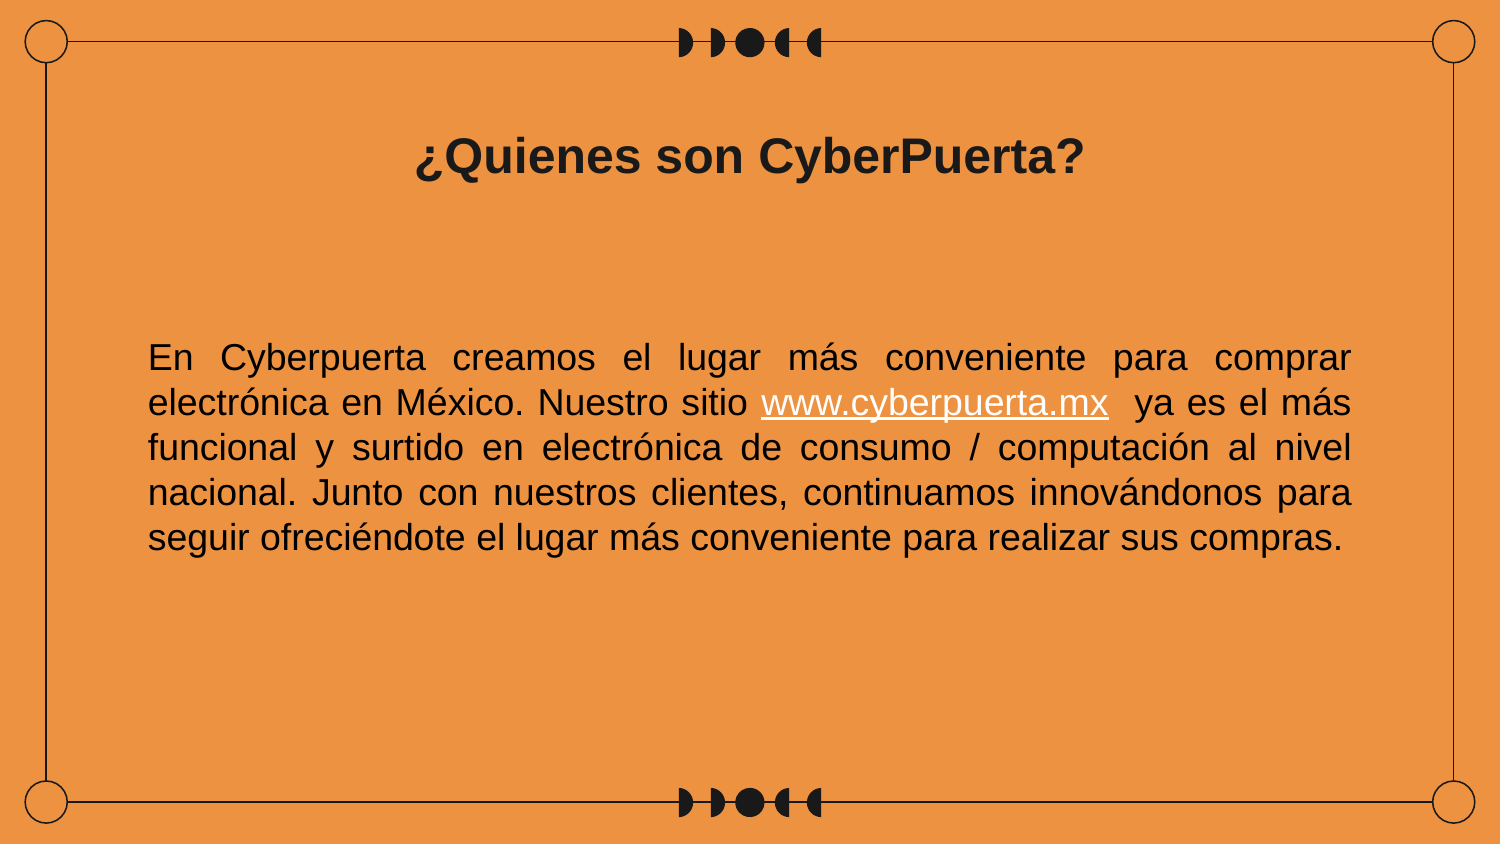

¿Quienes son CyberPuerta?
En Cyberpuerta creamos el lugar más conveniente para comprar electrónica en México. Nuestro sitio www.cyberpuerta.mx  ya es el más funcional y surtido en electrónica de consumo / computación al nivel nacional. Junto con nuestros clientes, continuamos innovándonos para seguir ofreciéndote el lugar más conveniente para realizar sus compras.